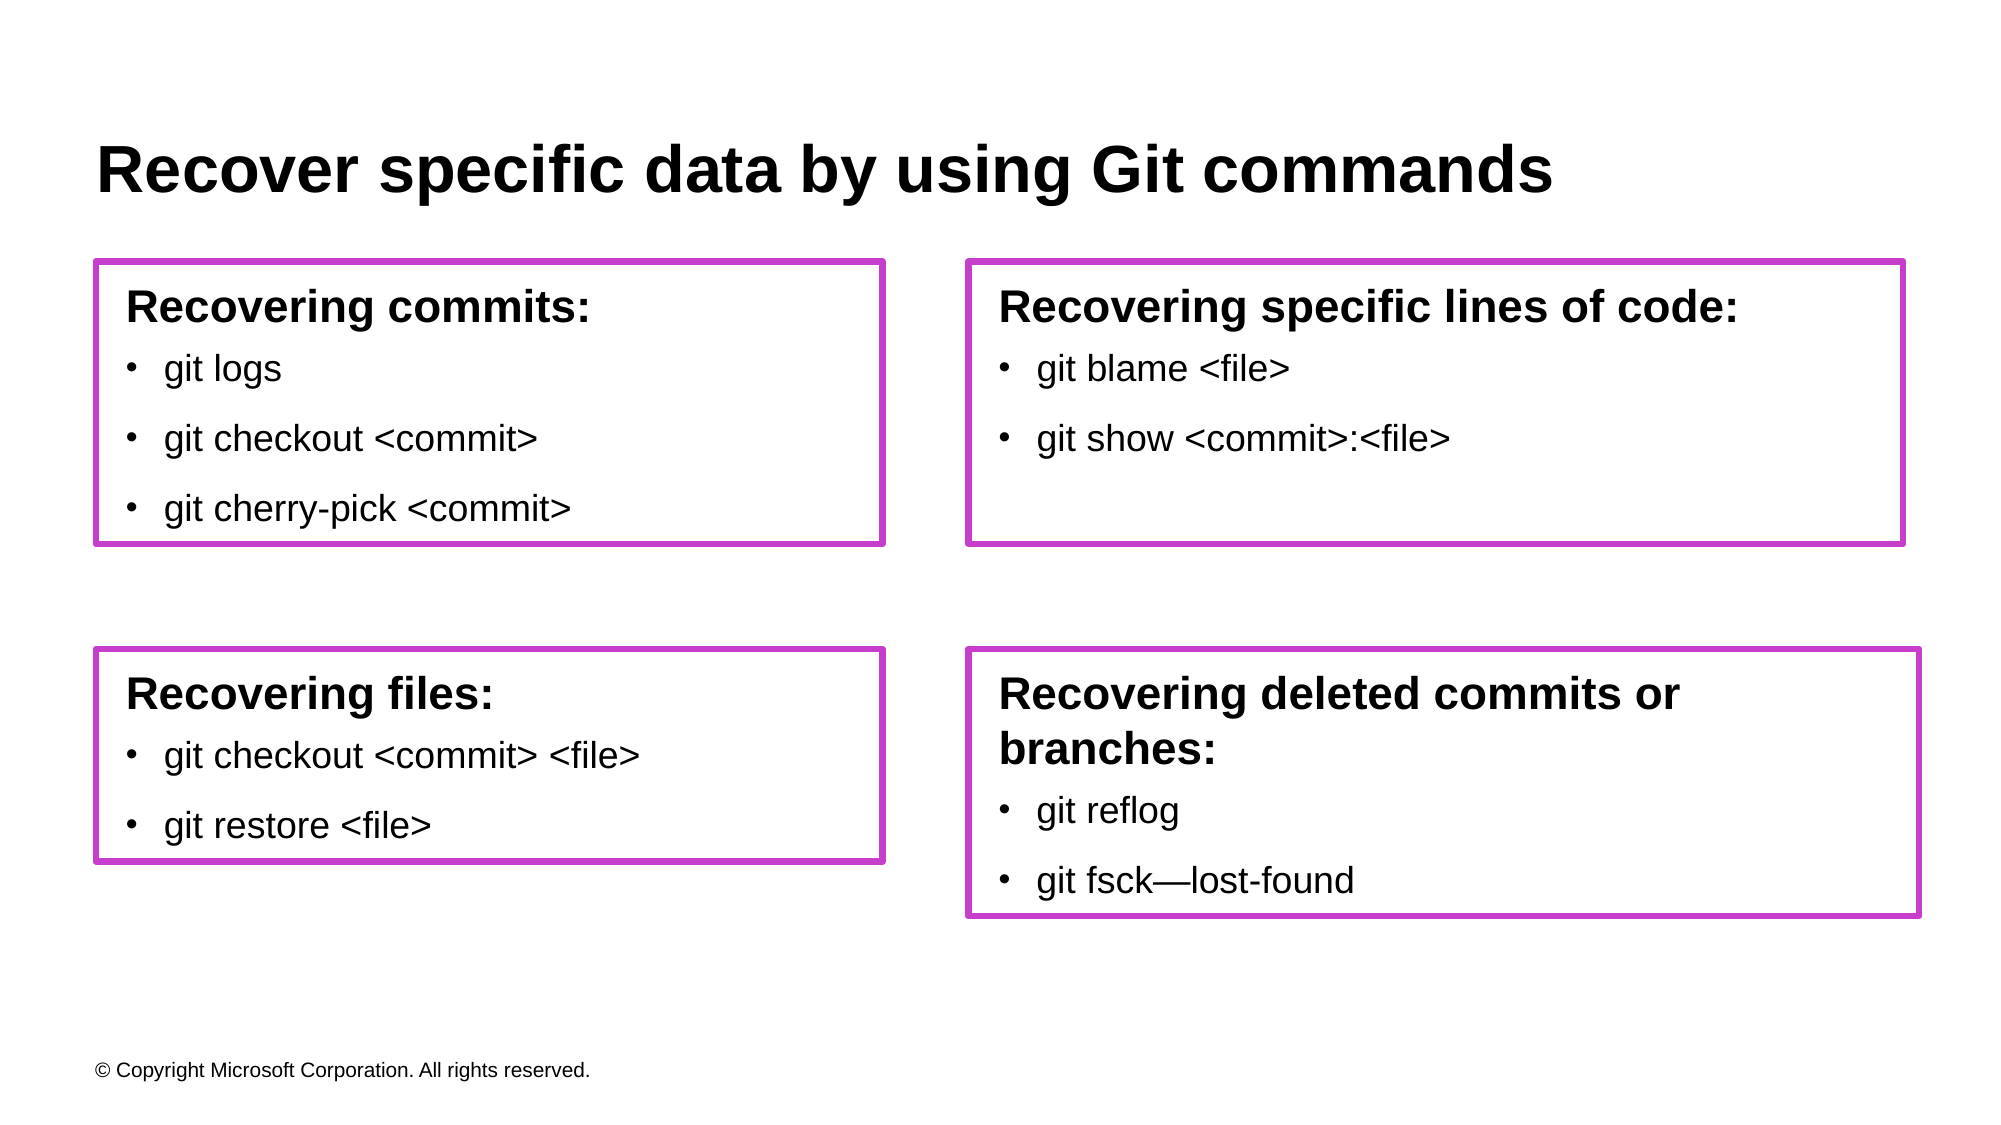

# Recover specific data by using Git commands
Recovering commits:
git logs
git checkout <commit>
git cherry-pick <commit>
Recovering specific lines of code:
git blame <file>
git show <commit>:<file>

Recovering files:
git checkout <commit> <file>
git restore <file>
Recovering deleted commits or branches:
git reflog
git fsck—lost-found